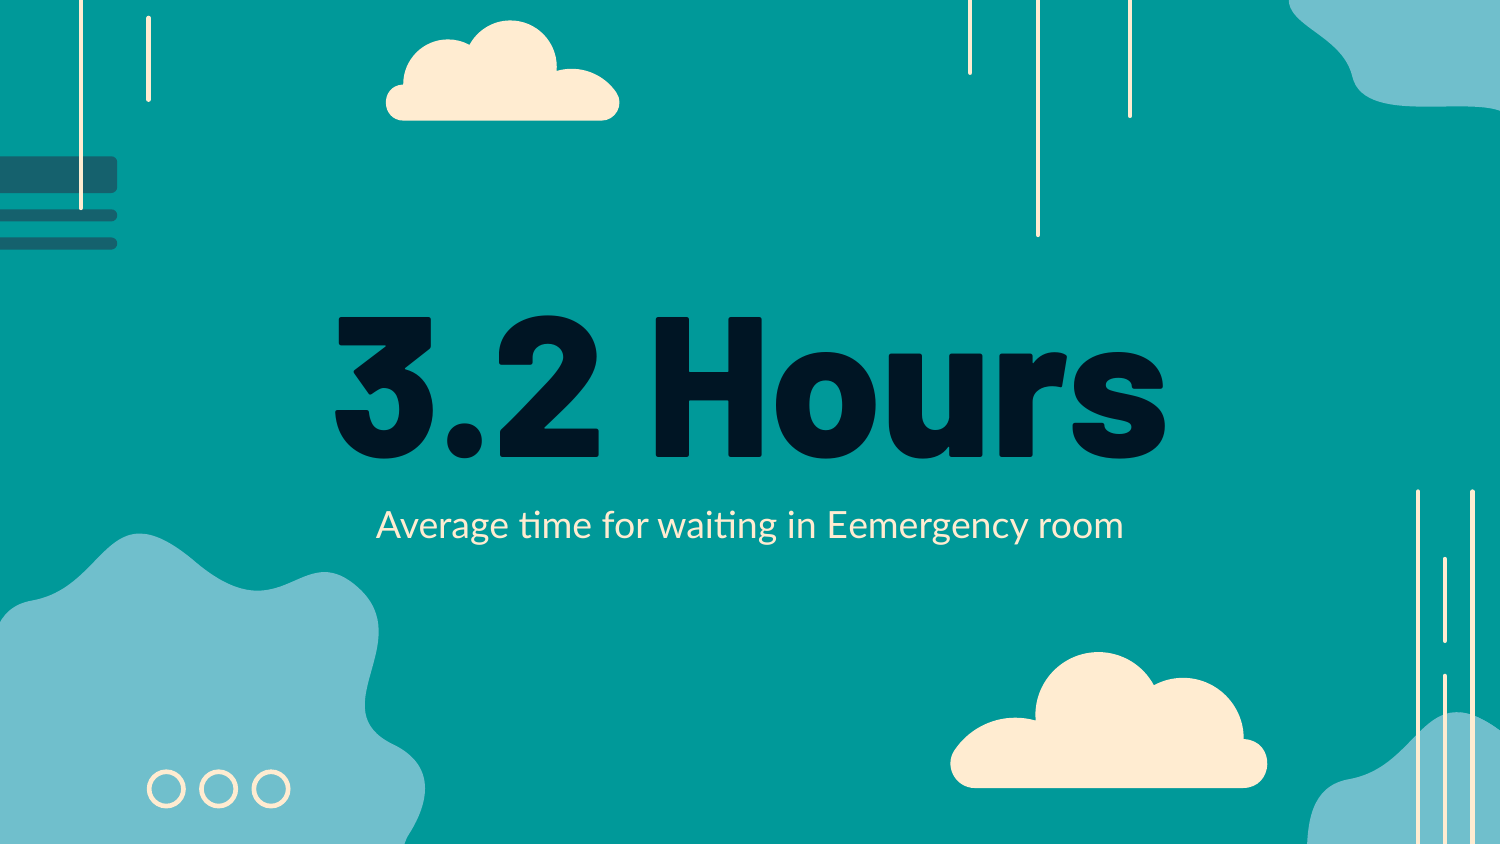

# 3.2 Hours
Average time for waiting in Eemergency room